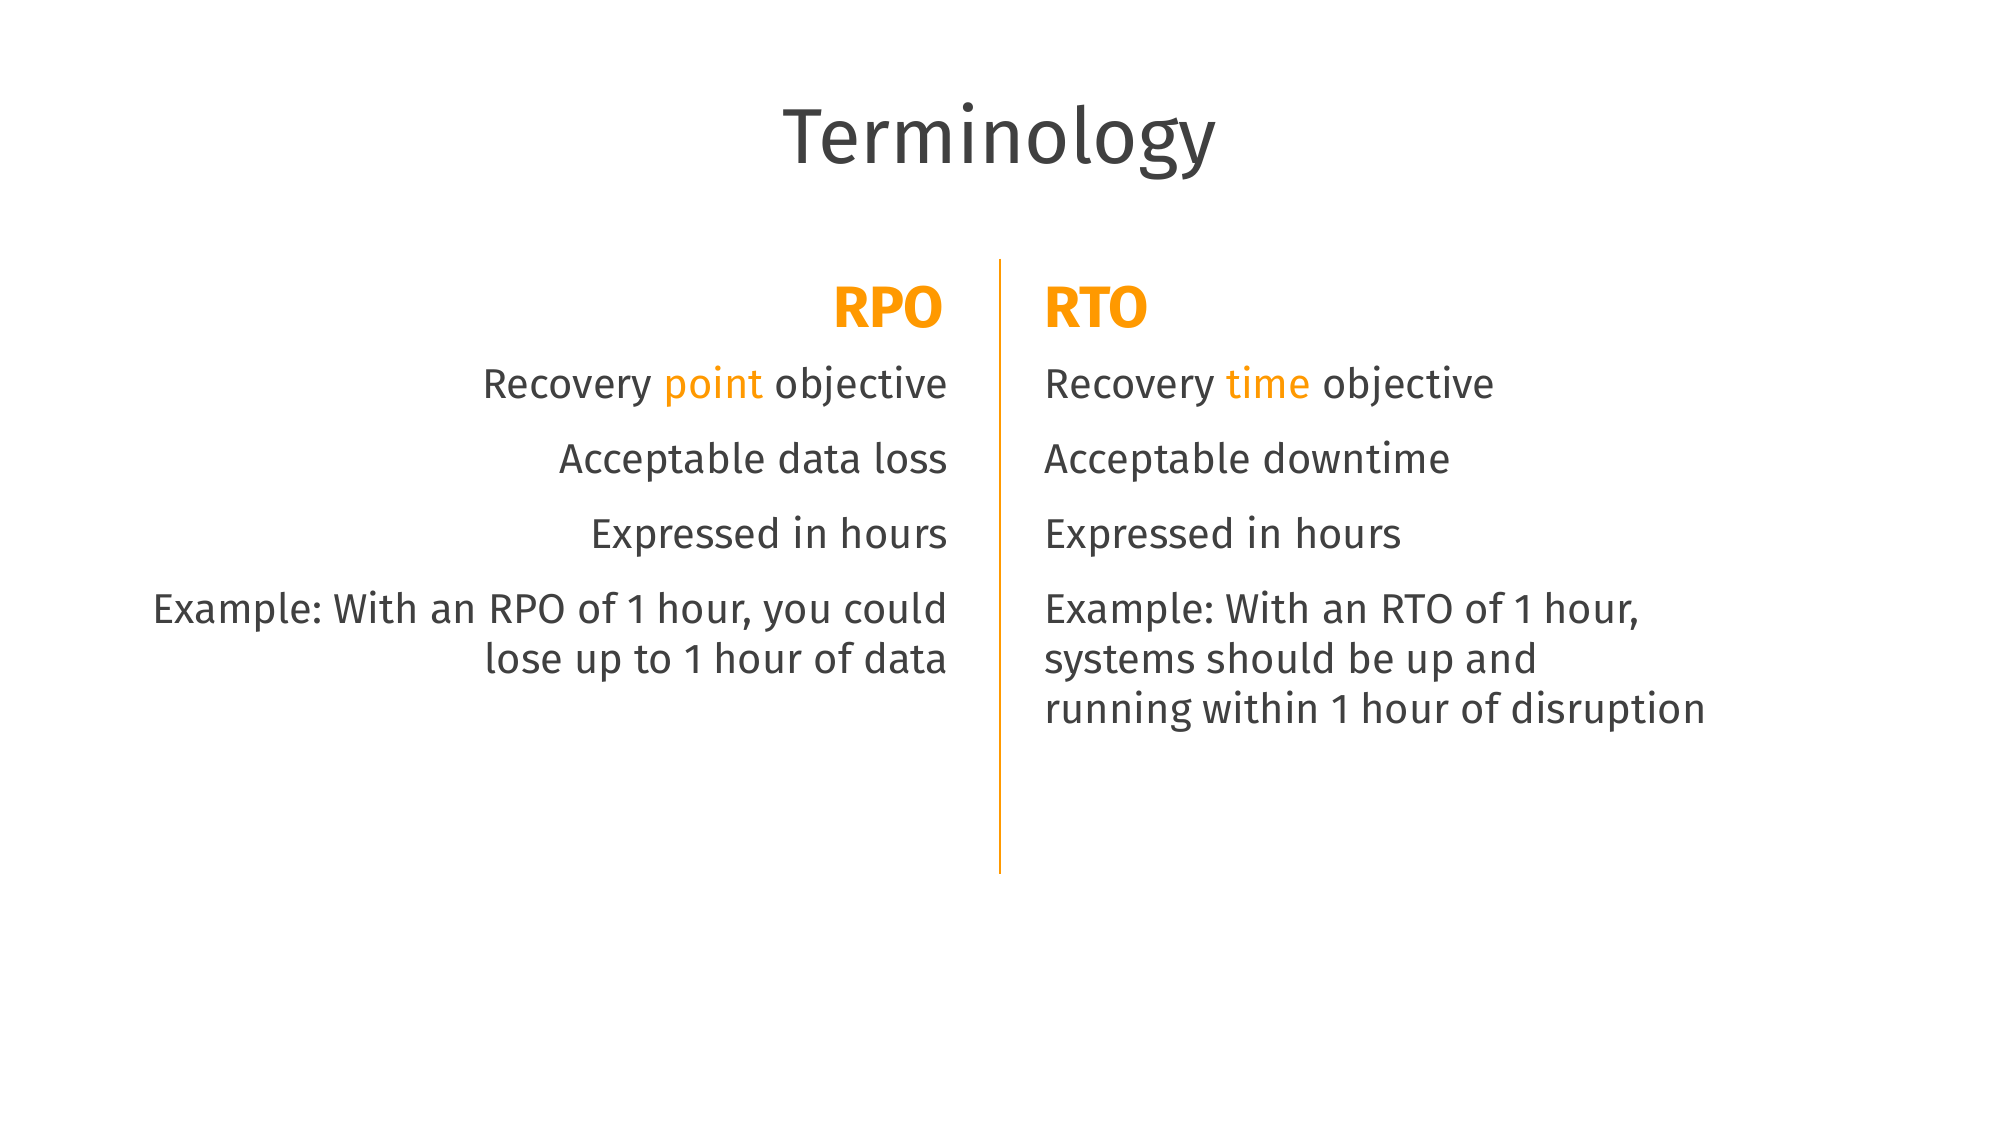

# Terminology
RPO
RTO
Recovery point objective
Acceptable data loss
Expressed in hours
Example: With an RPO of 1 hour, you could lose up to 1 hour of data
Recovery time objective
Acceptable downtime
Expressed in hours
Example: With an RTO of 1 hour,
systems should be up and
running within 1 hour of disruption